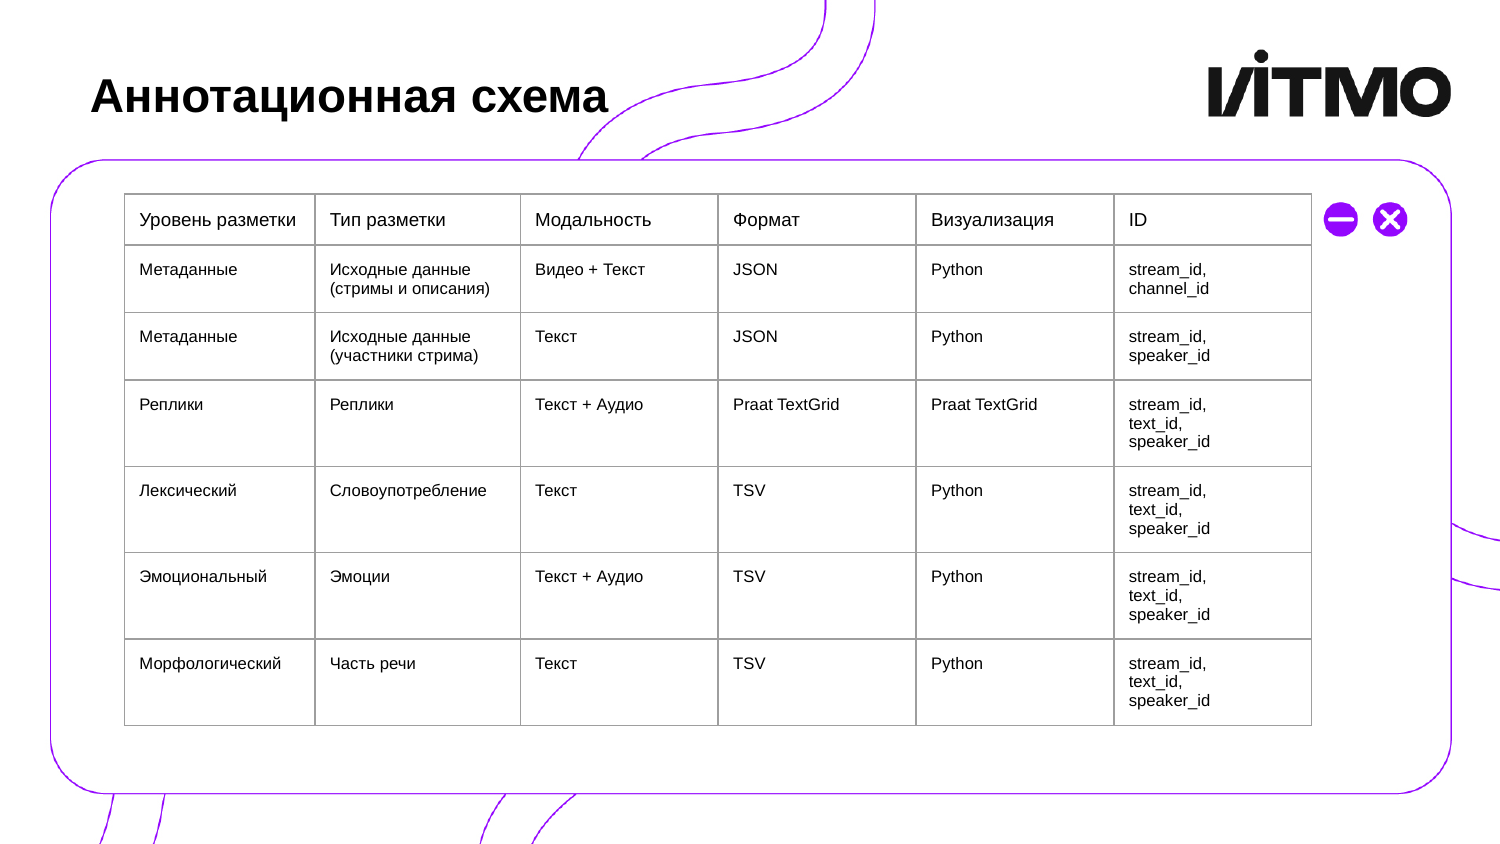

Аннотационная схема
| Уровень разметки | Тип разметки | Модальность | Формат | Визуализация | ID |
| --- | --- | --- | --- | --- | --- |
| Метаданные | Исходные данные (стримы и описания) | Видео + Текст | JSON | Python | stream\_id, channel\_id |
| Метаданные | Исходные данные (участники стрима) | Текст | JSON | Python | stream\_id, speaker\_id |
| Реплики | Реплики | Текст + Аудио | Praat TextGrid | Praat TextGrid | stream\_id, text\_id, speaker\_id |
| Лексический | Словоупотребление | Текст | TSV | Python | stream\_id, text\_id, speaker\_id |
| Эмоциональный | Эмоции | Текст + Аудио | TSV | Python | stream\_id, text\_id, speaker\_id |
| Морфологический | Часть речи | Текст | TSV | Python | stream\_id, text\_id, speaker\_id |